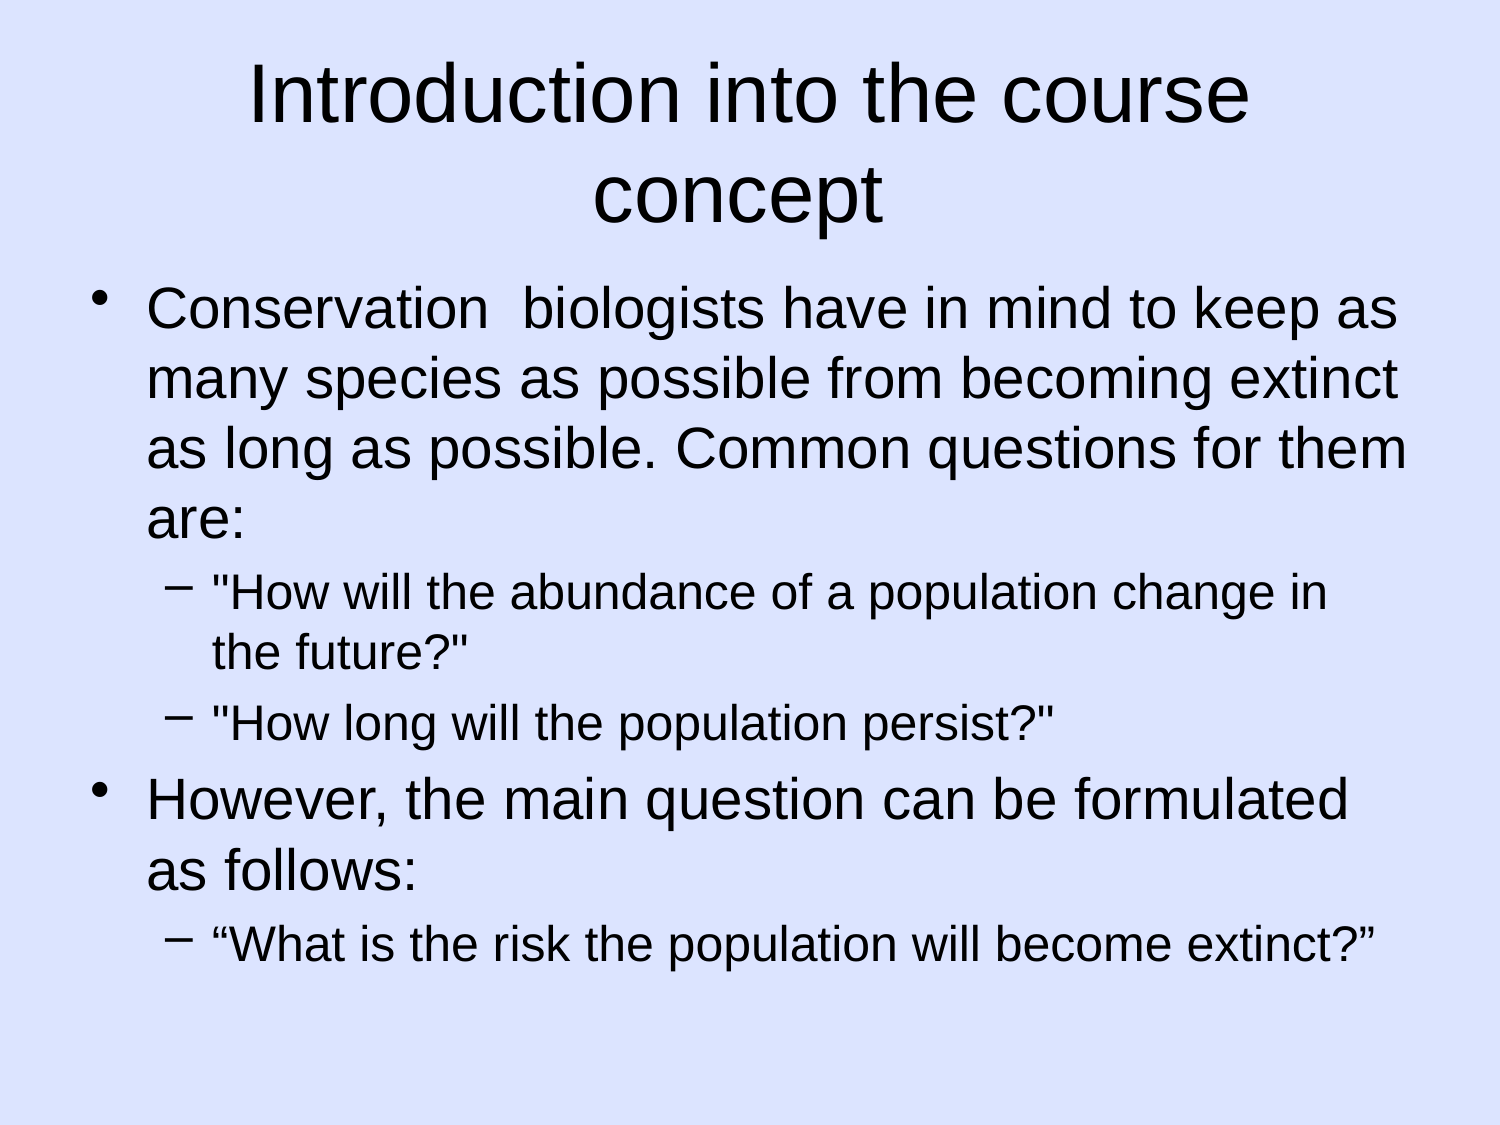

# Introduction into the course concept
Conservation  biologists have in mind to keep as many species as possible from becoming extinct as long as possible. Common questions for them are:
"How will the abundance of a population change in the future?"
"How long will the population persist?"
However, the main question can be formulated as follows:
“What is the risk the population will become extinct?”